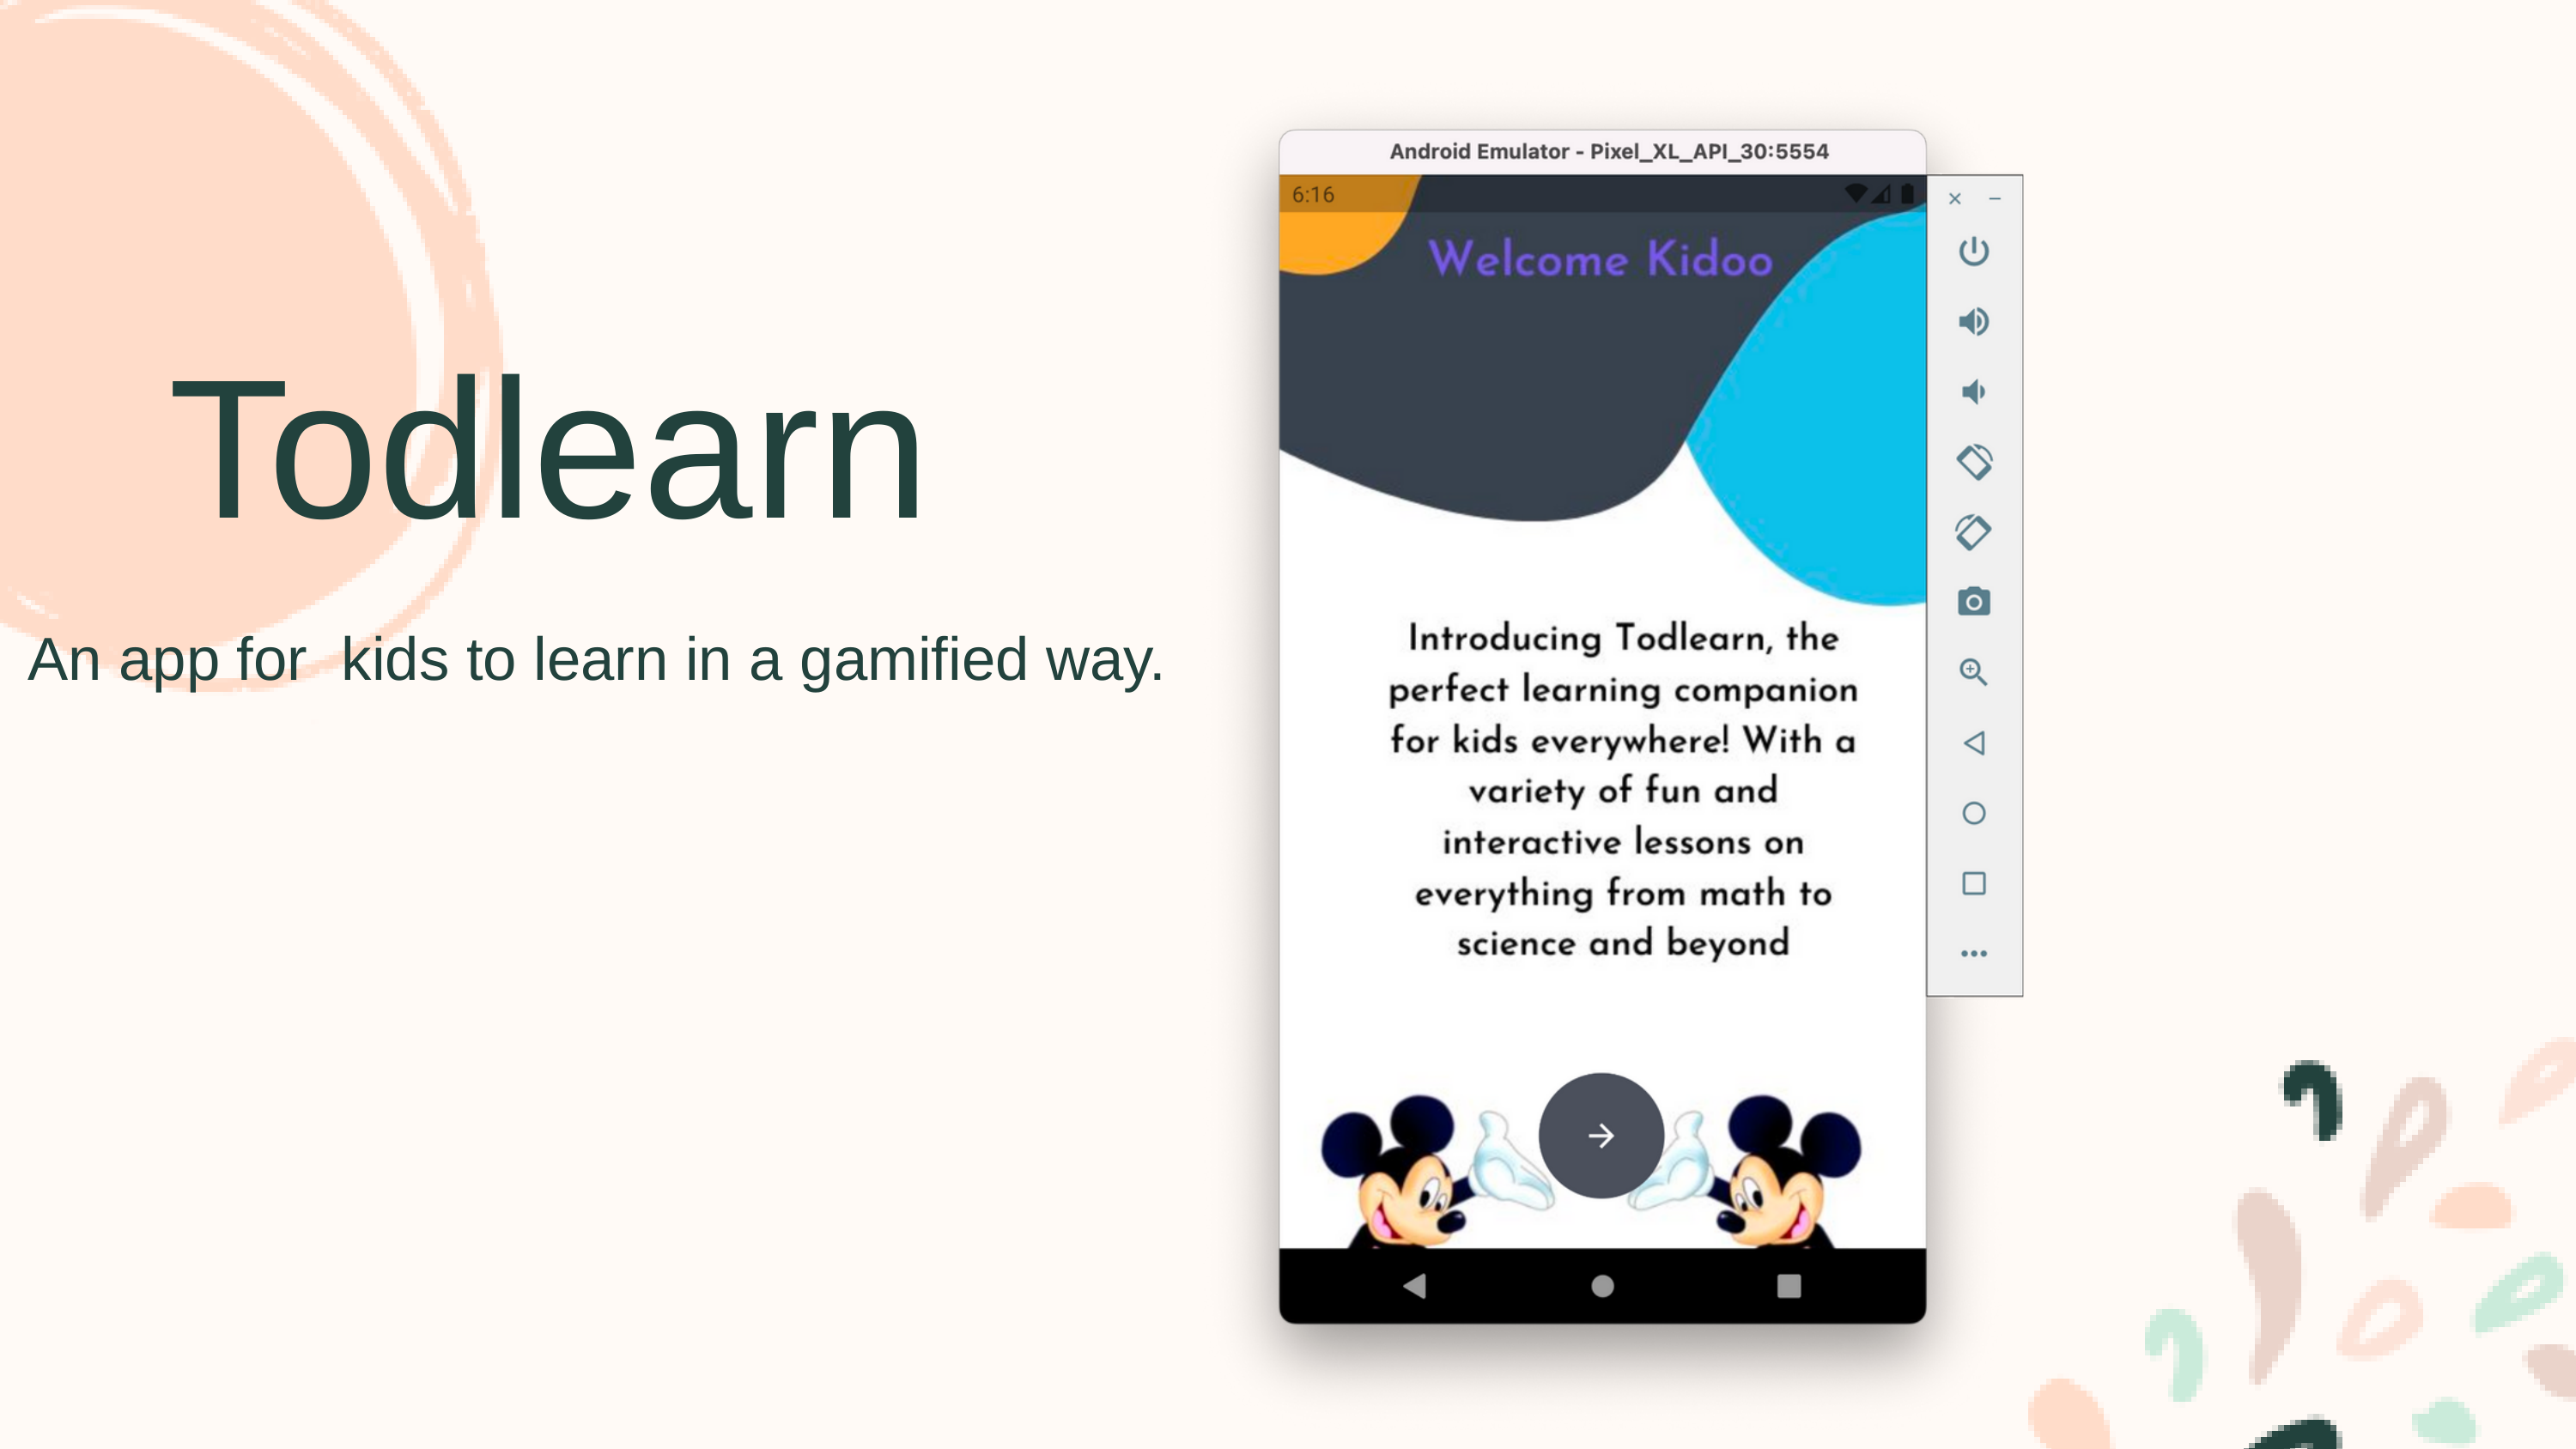

Todlearn
An app for  kids to learn in a gamified way.